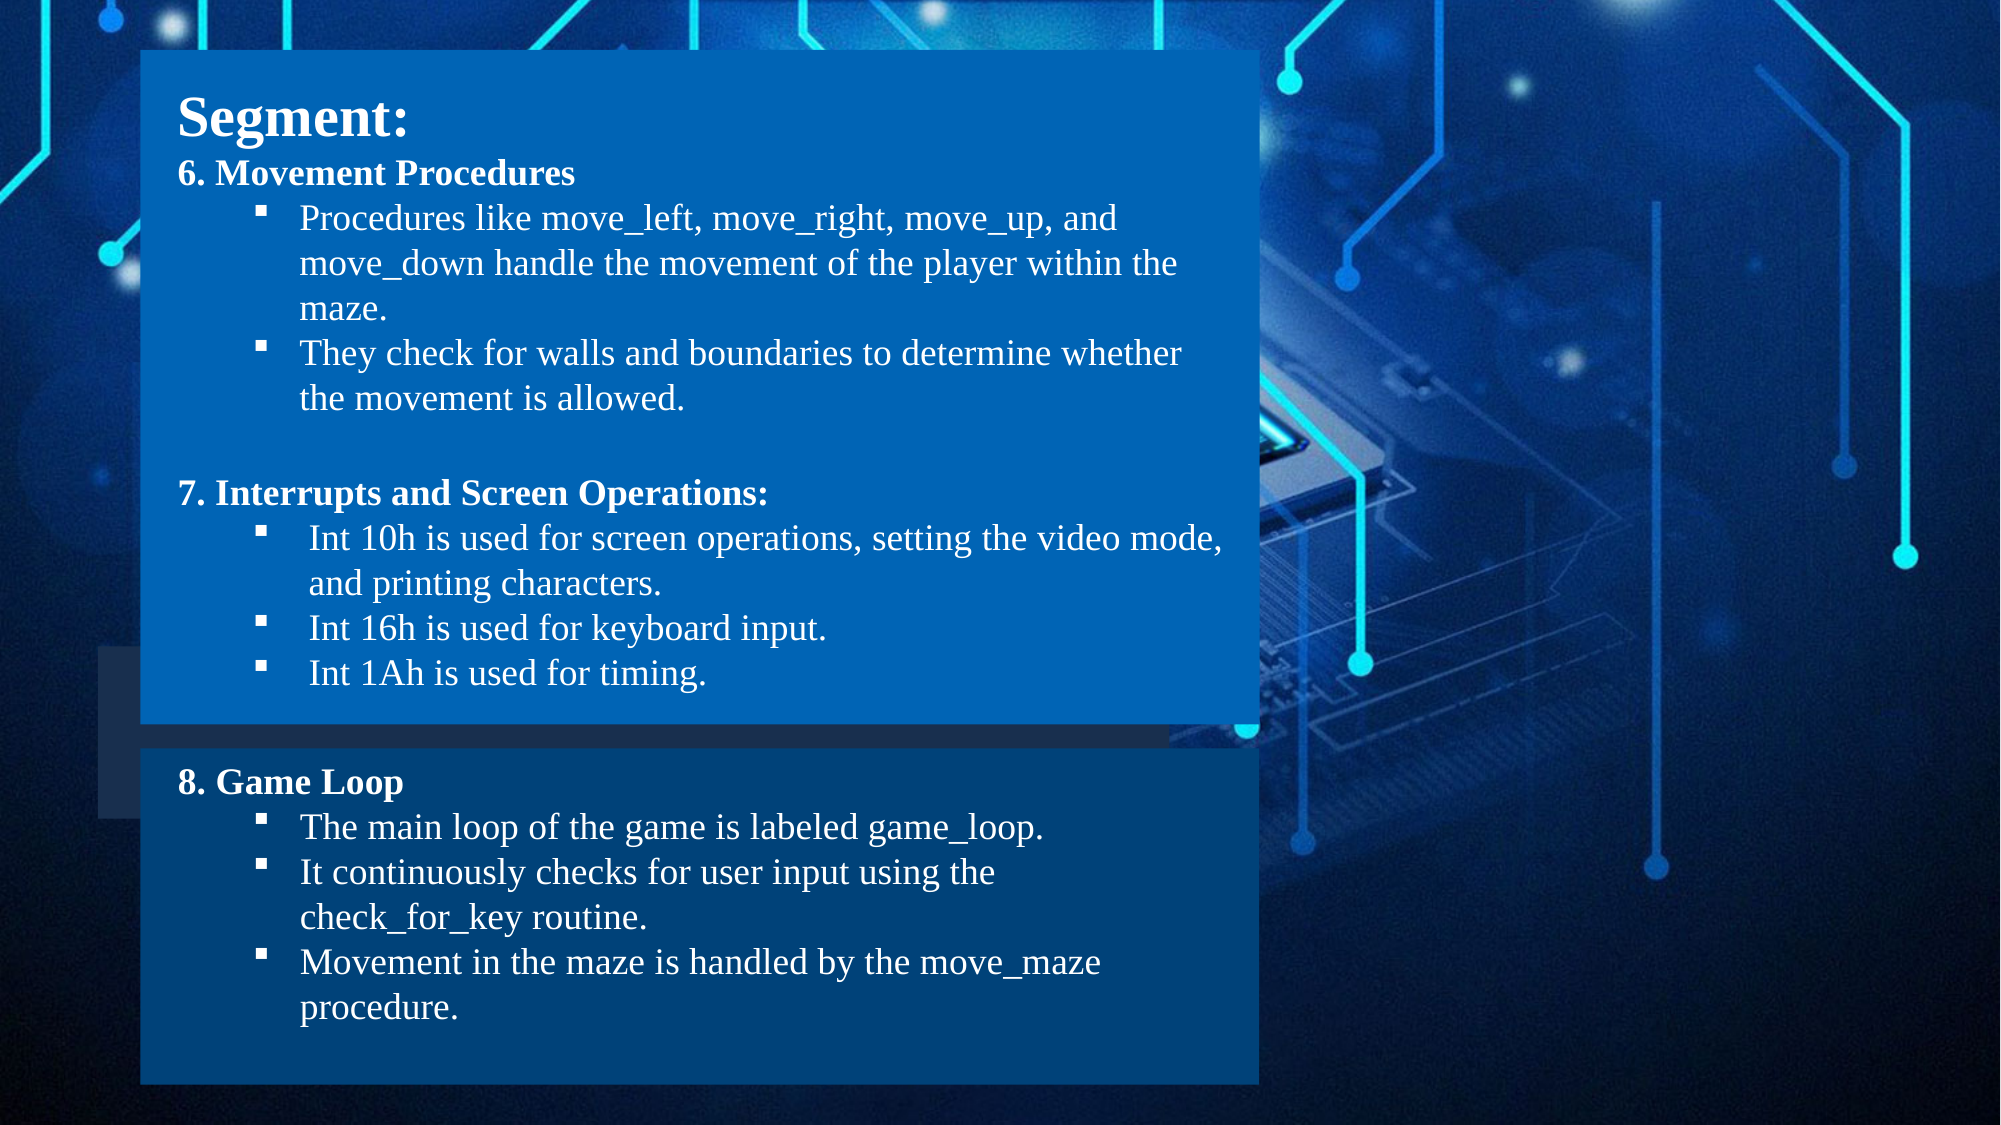

Segment:
6. Movement Procedures
Procedures like move_left, move_right, move_up, and move_down handle the movement of the player within the maze.
They check for walls and boundaries to determine whether the movement is allowed.

7. Interrupts and Screen Operations:
Int 10h is used for screen operations, setting the video mode, and printing characters.
Int 16h is used for keyboard input.
Int 1Ah is used for timing.

8. Game Loop
The main loop of the game is labeled game_loop.
It continuously checks for user input using the check_for_key routine.
Movement in the maze is handled by the move_maze procedure.